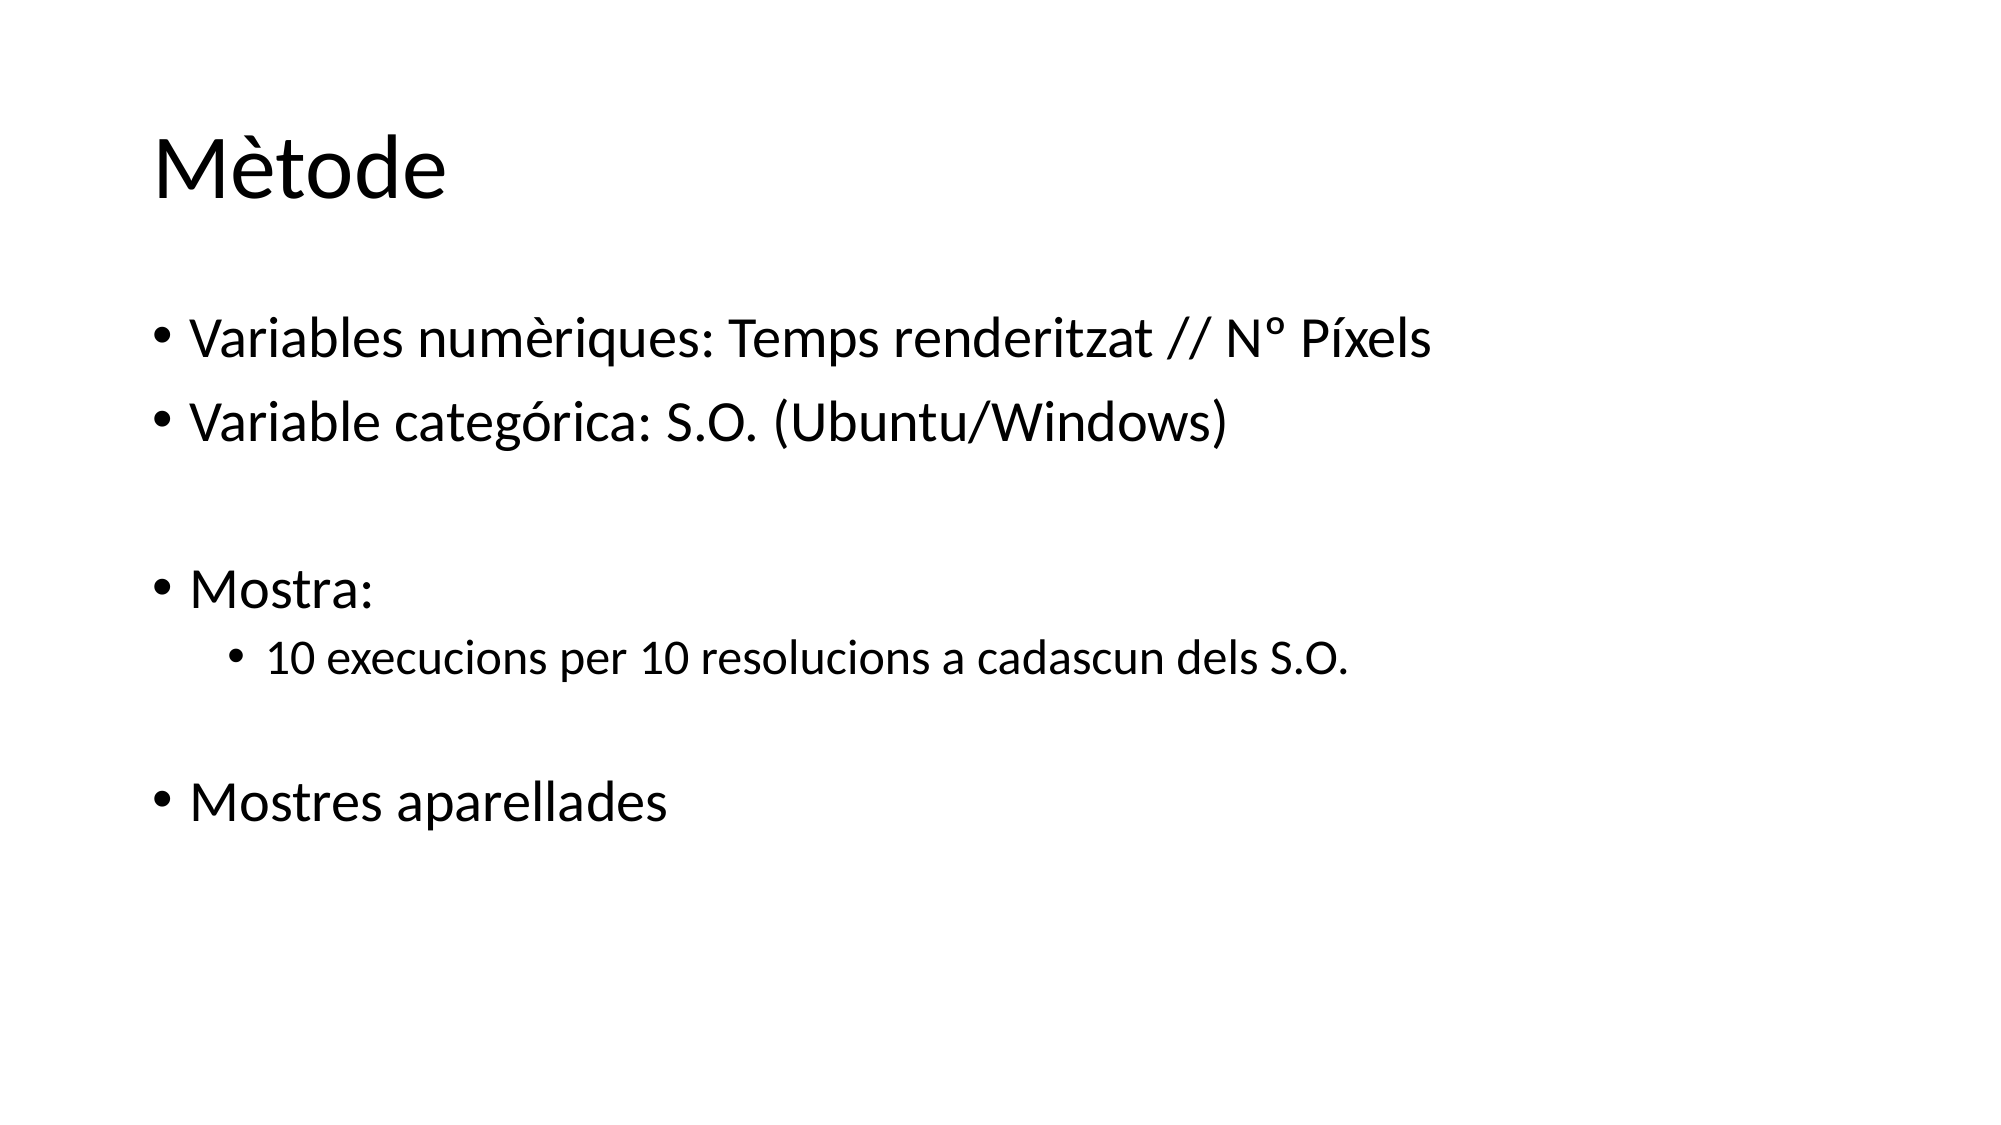

# Mètode
Variables numèriques: Temps renderitzat // Nº Píxels
Variable categórica: S.O. (Ubuntu/Windows)

Mostra:
10 execucions per 10 resolucions a cadascun dels S.O.

Mostres aparellades